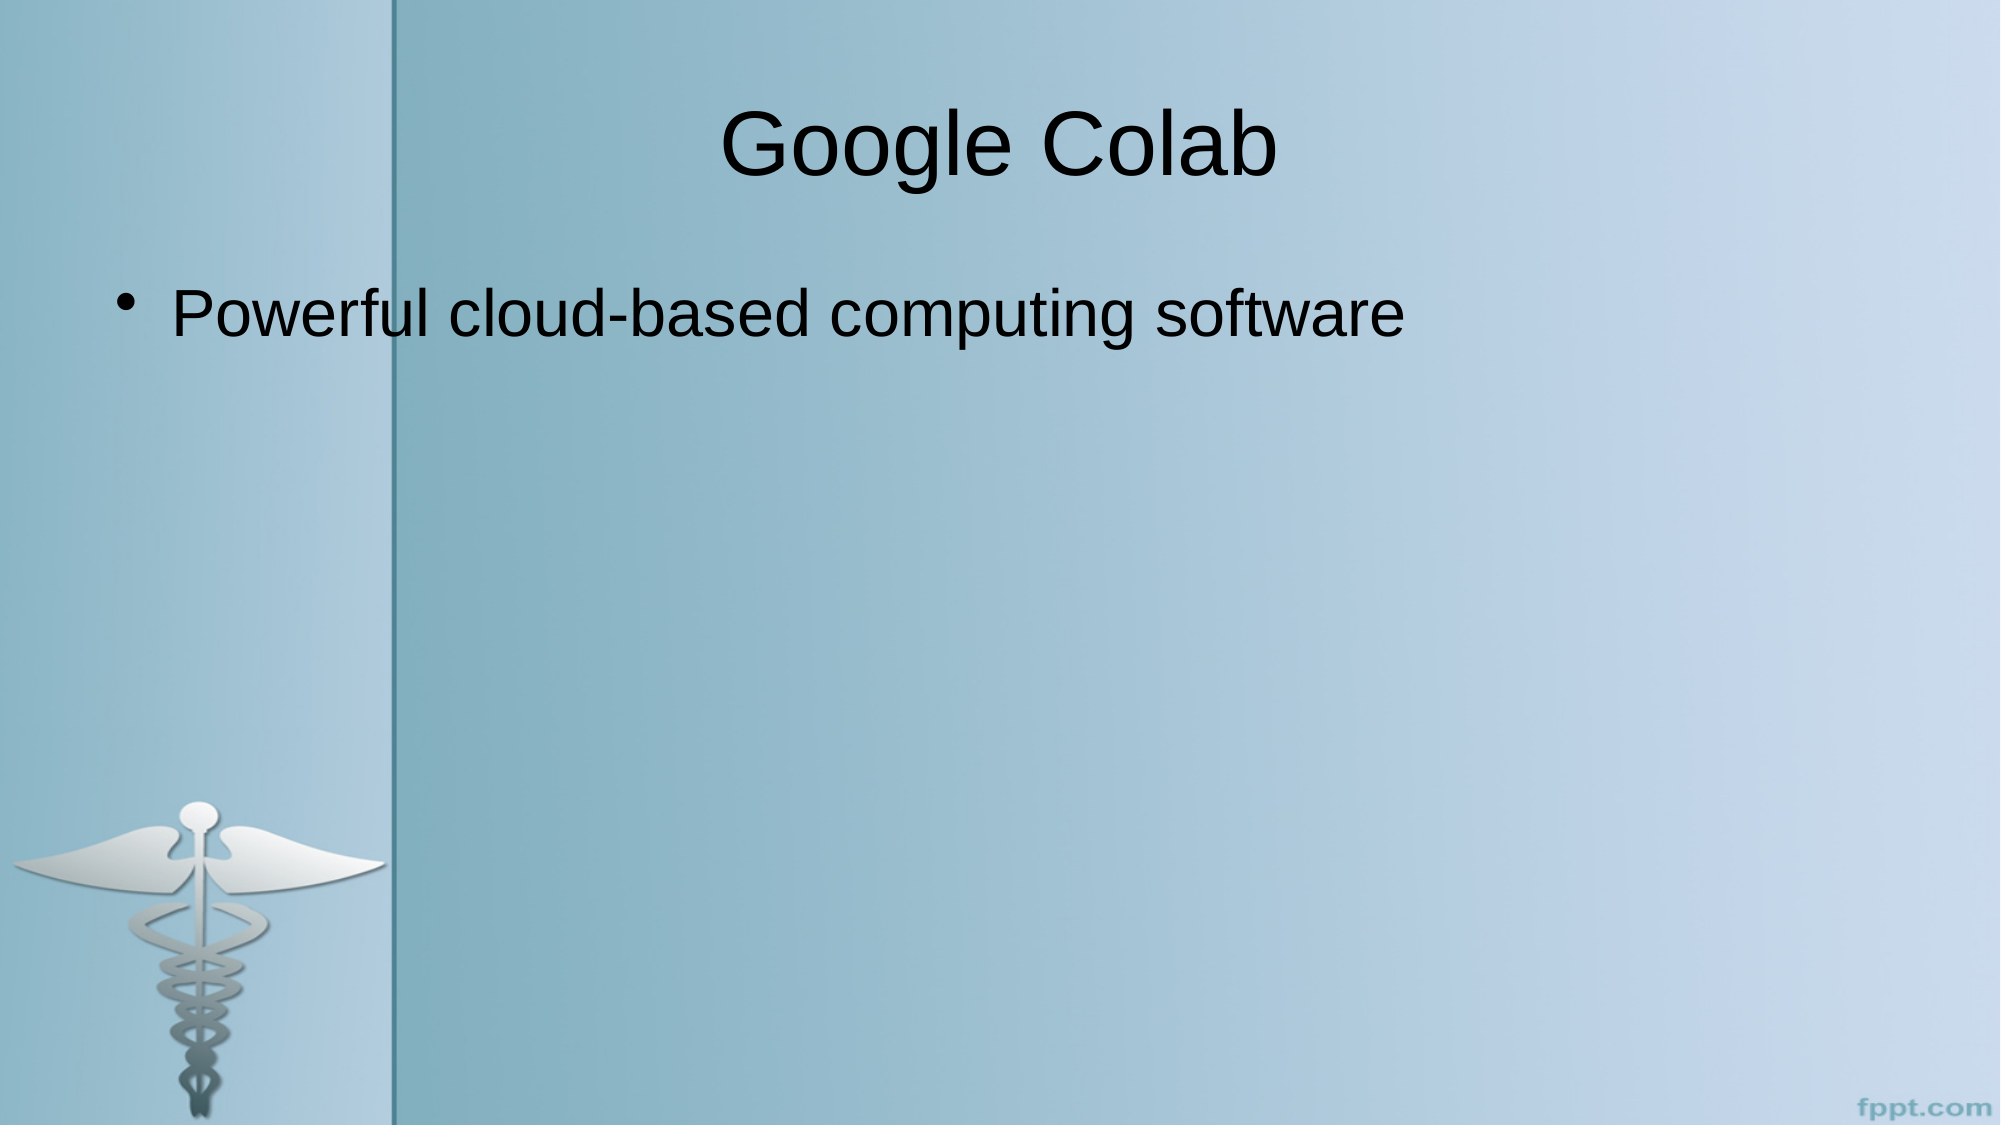

# Google Colab
Powerful cloud-based computing software